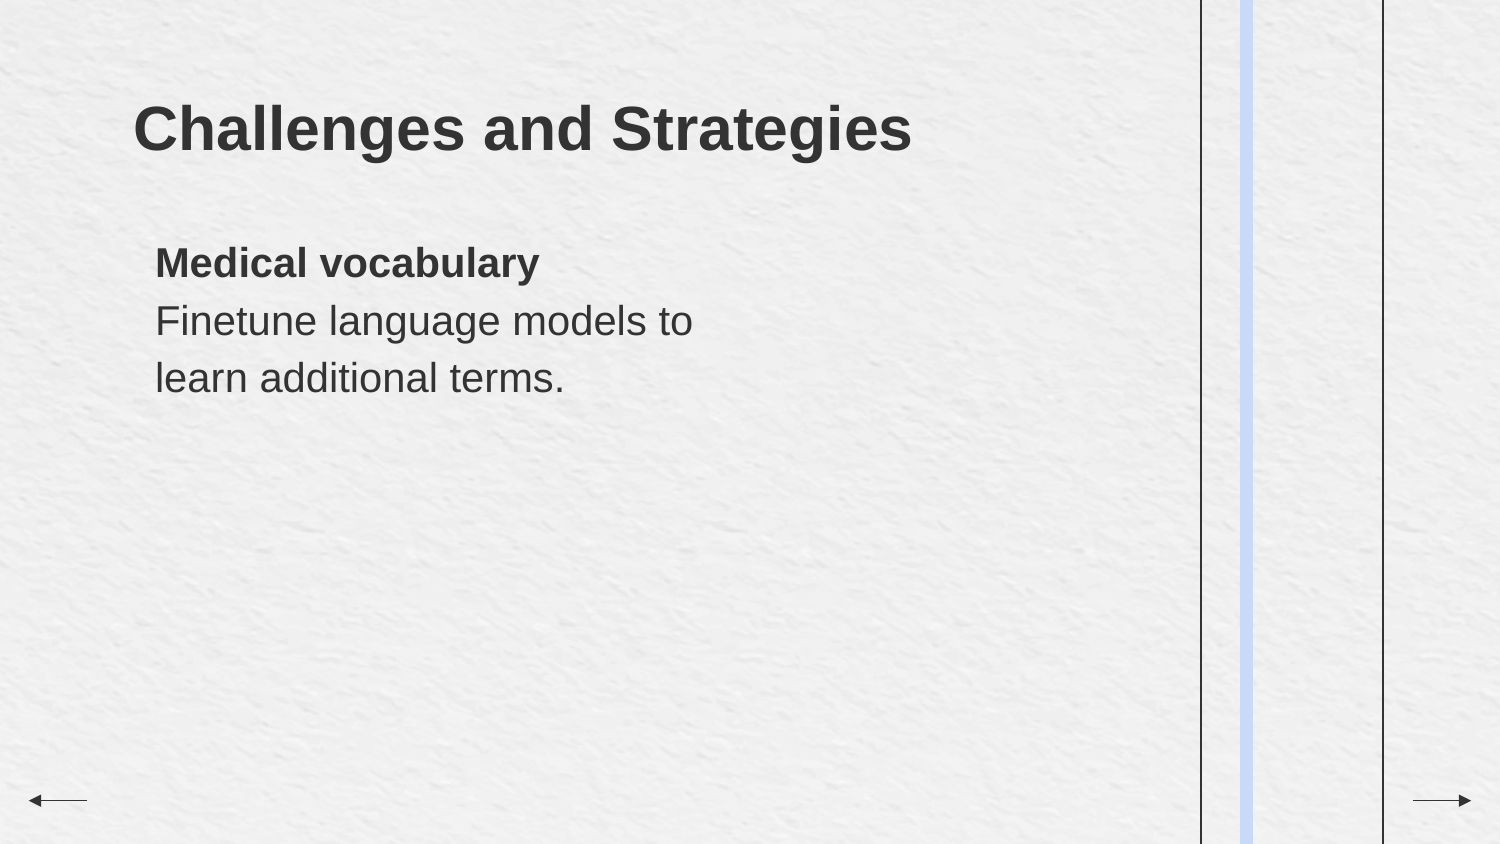

# Challenges and Strategies
Medical vocabulary
Finetune language models to learn additional terms.